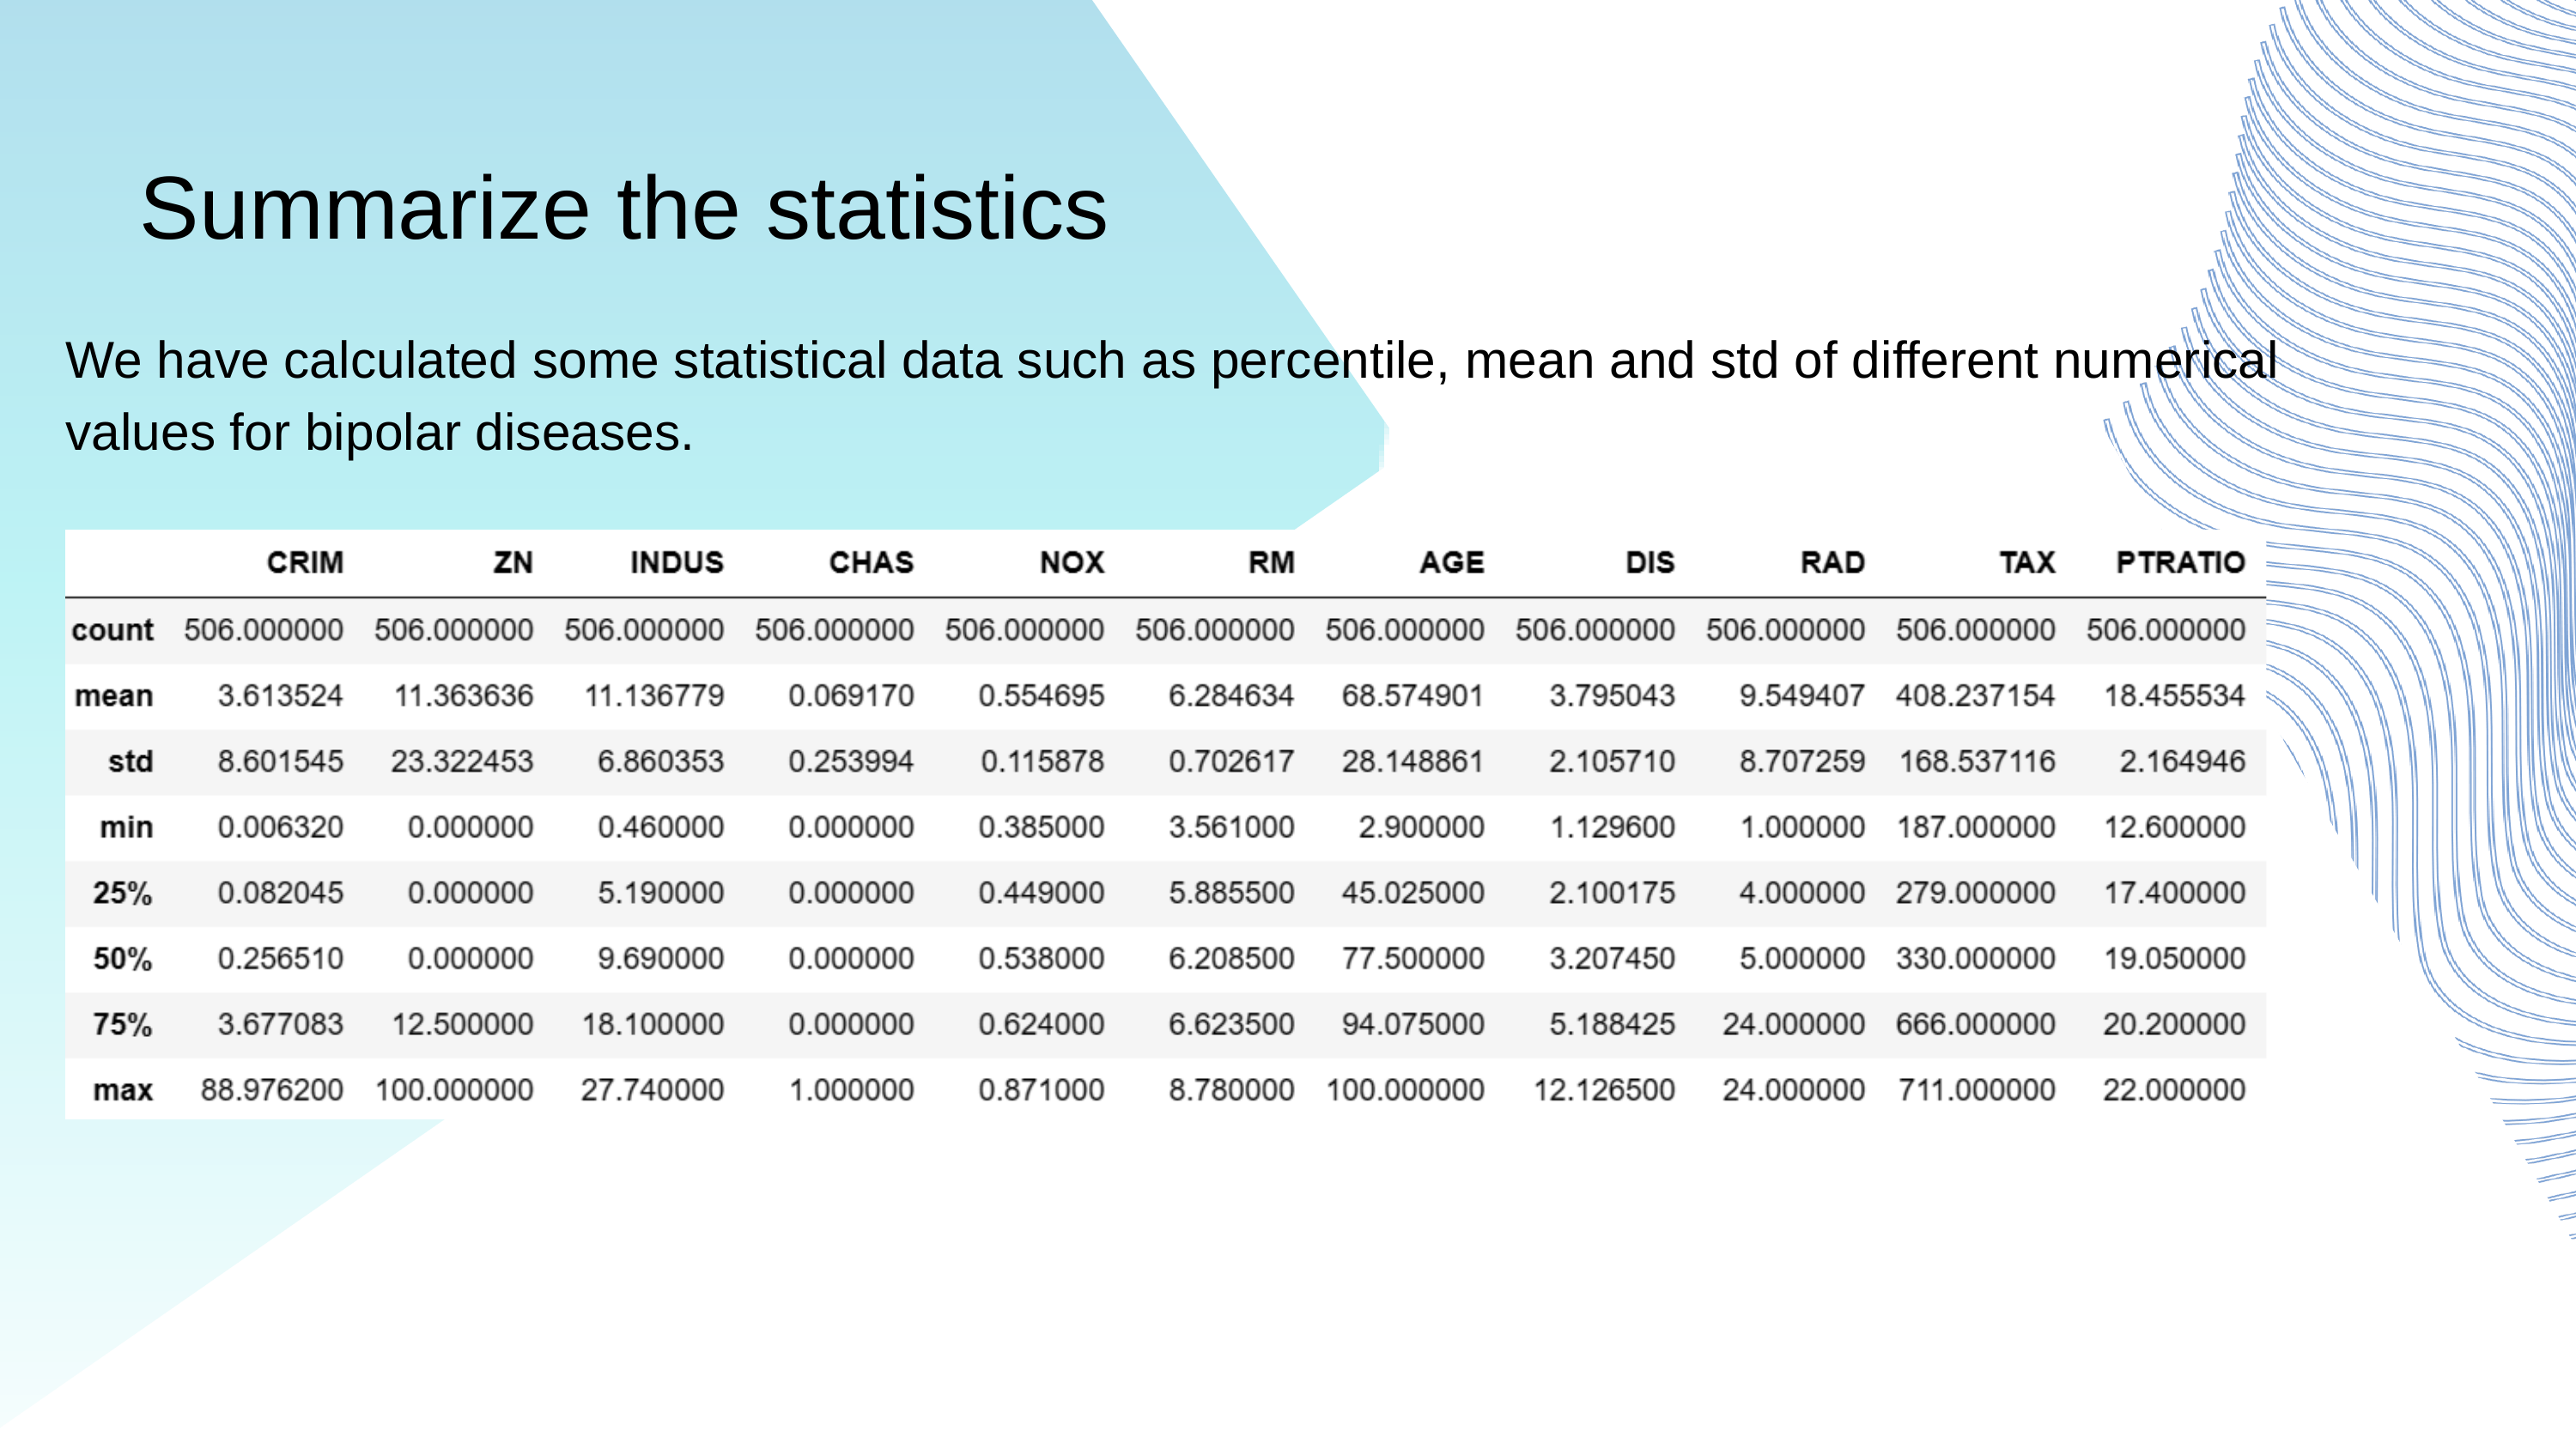

Summarize the statistics
We have calculated some statistical data such as percentile, mean and std of different numerical values for bipolar diseases.